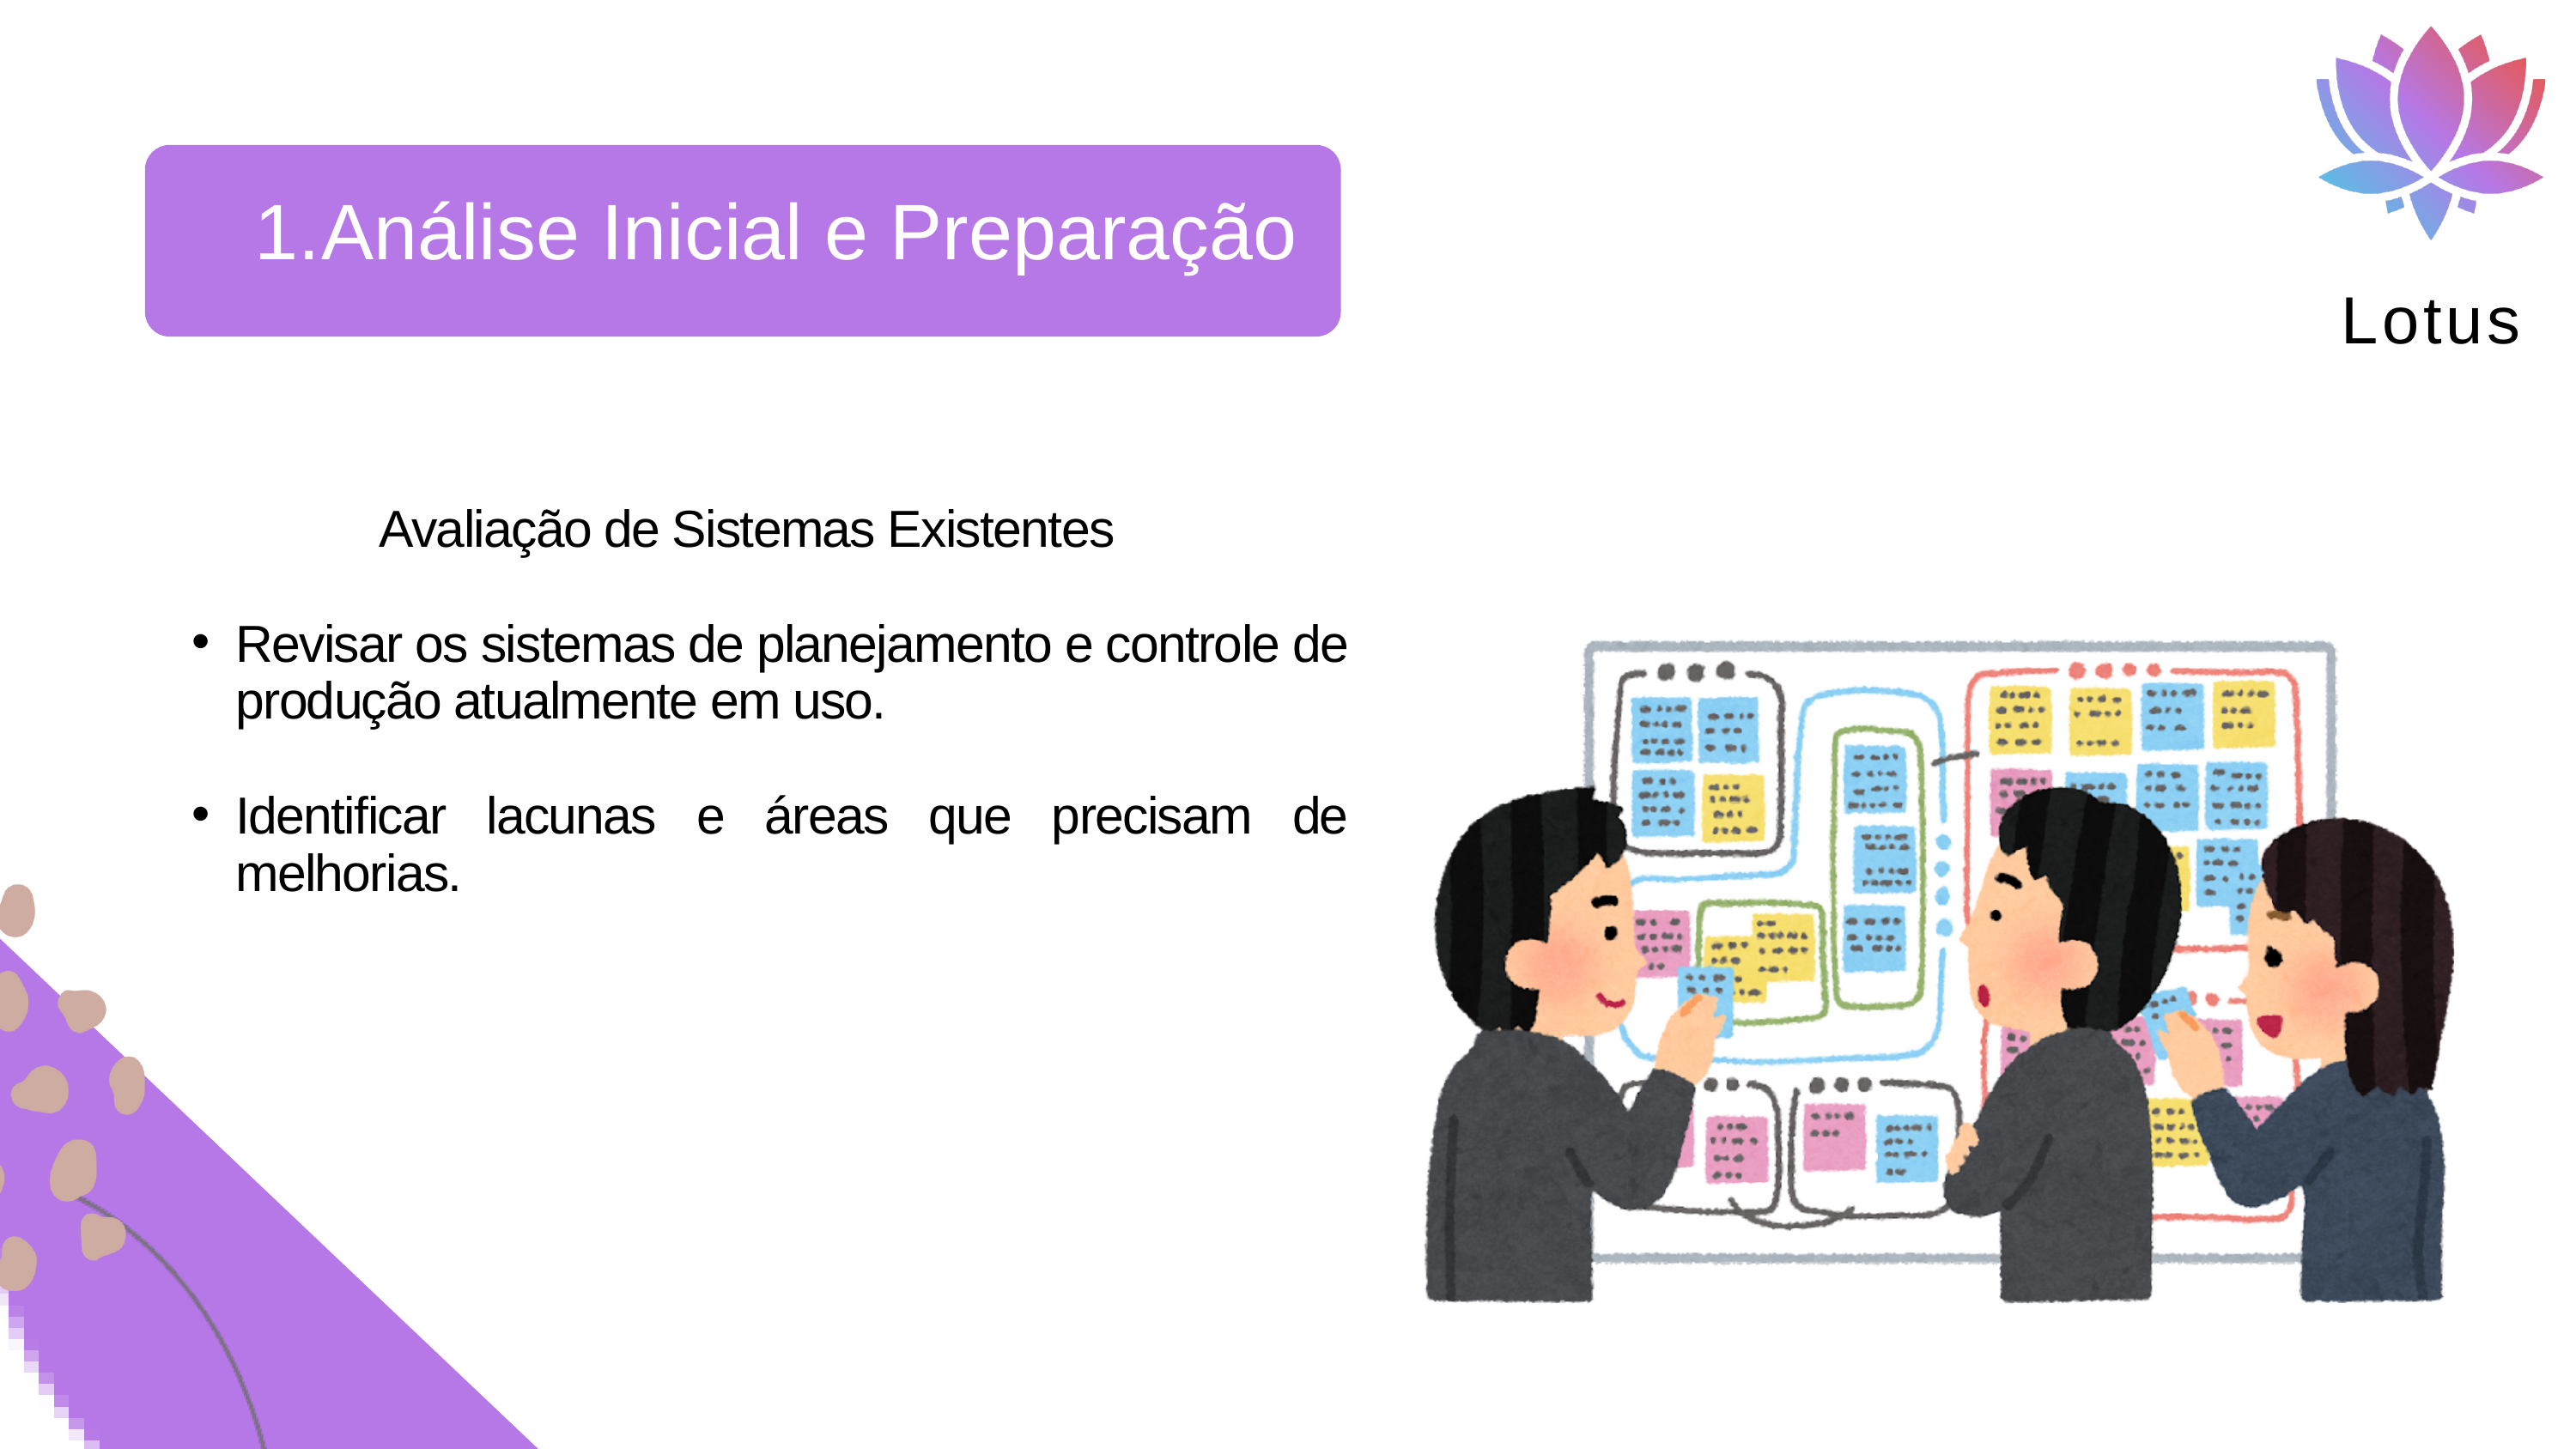

Lotus

Análise Inicial e Preparação
Avaliação de Sistemas Existentes

Revisar os sistemas de planejamento e controle de produção atualmente em uso.

Identificar lacunas e áreas que precisam de melhorias.